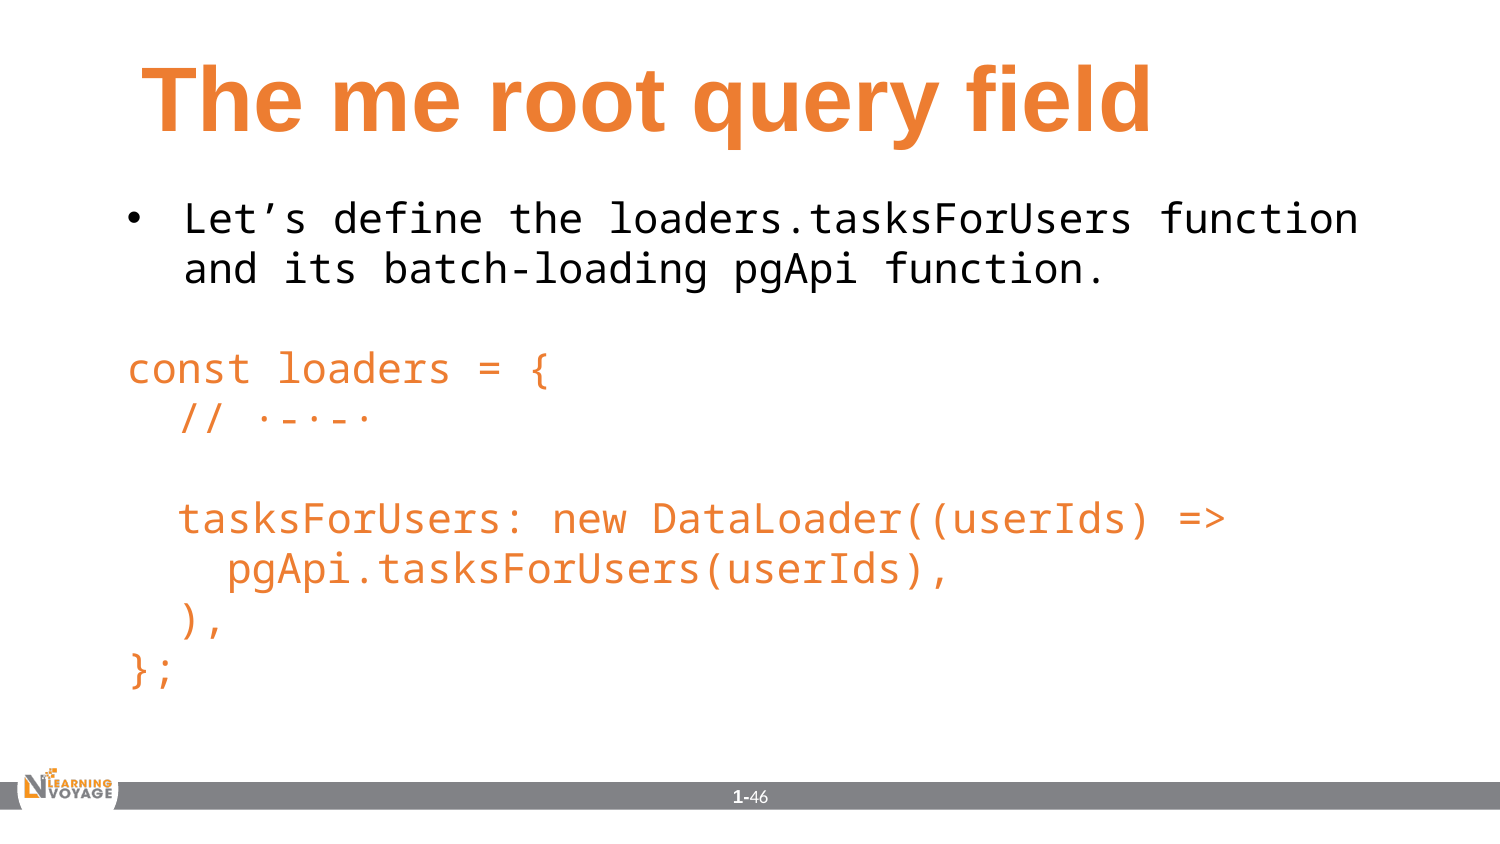

The me root query field
Let’s define the loaders.tasksForUsers function and its batch-loading pgApi function.

const loaders = {
  // ·-·-·

  tasksForUsers: new DataLoader((userIds) =>
    pgApi.tasksForUsers(userIds),
  ),
};
1-46